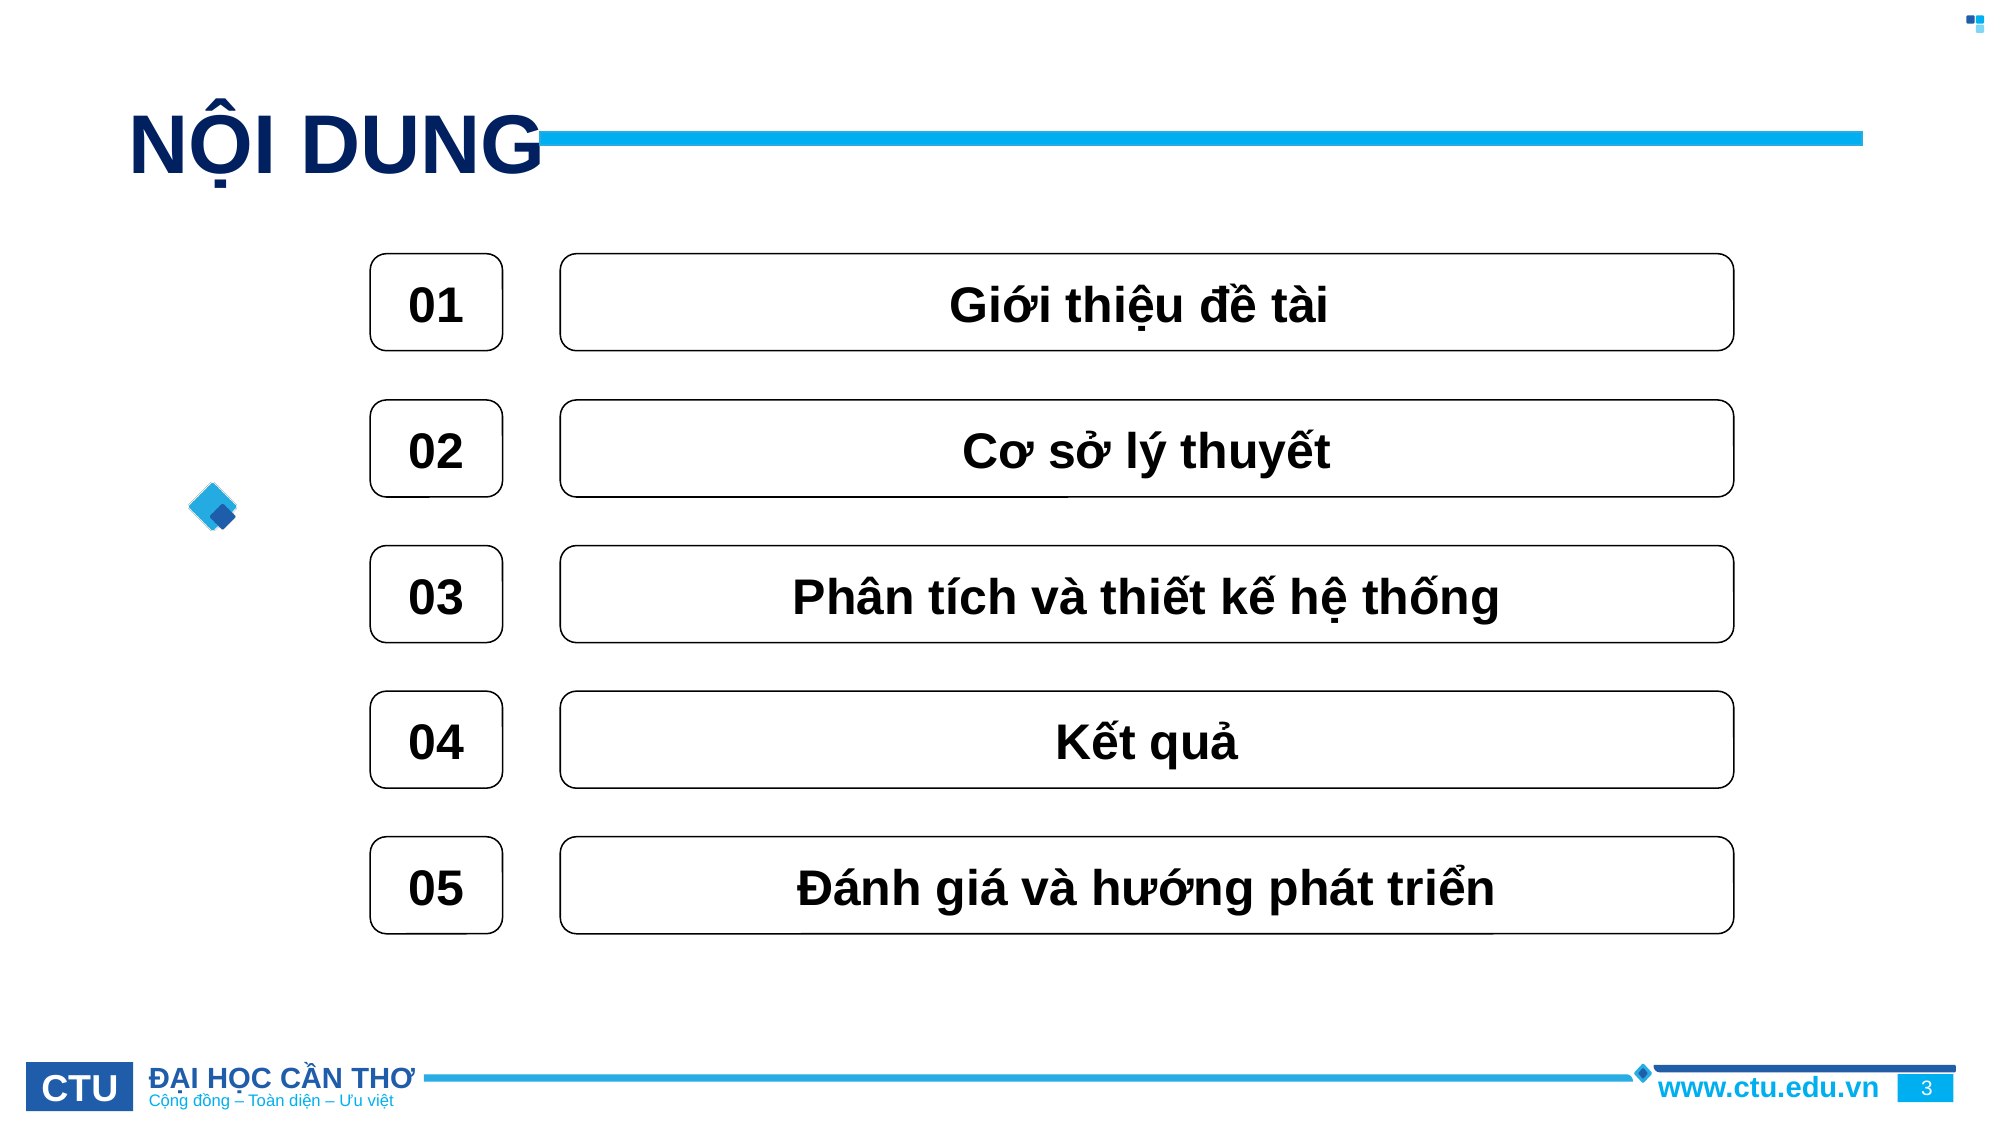

# NỘI DUNG

01
Giới thiệu đề tài
02
Cơ sở lý thuyết
03
Phân tích và thiết kế hệ thống
04
Kết quả
05
Đánh giá và hướng phát triển